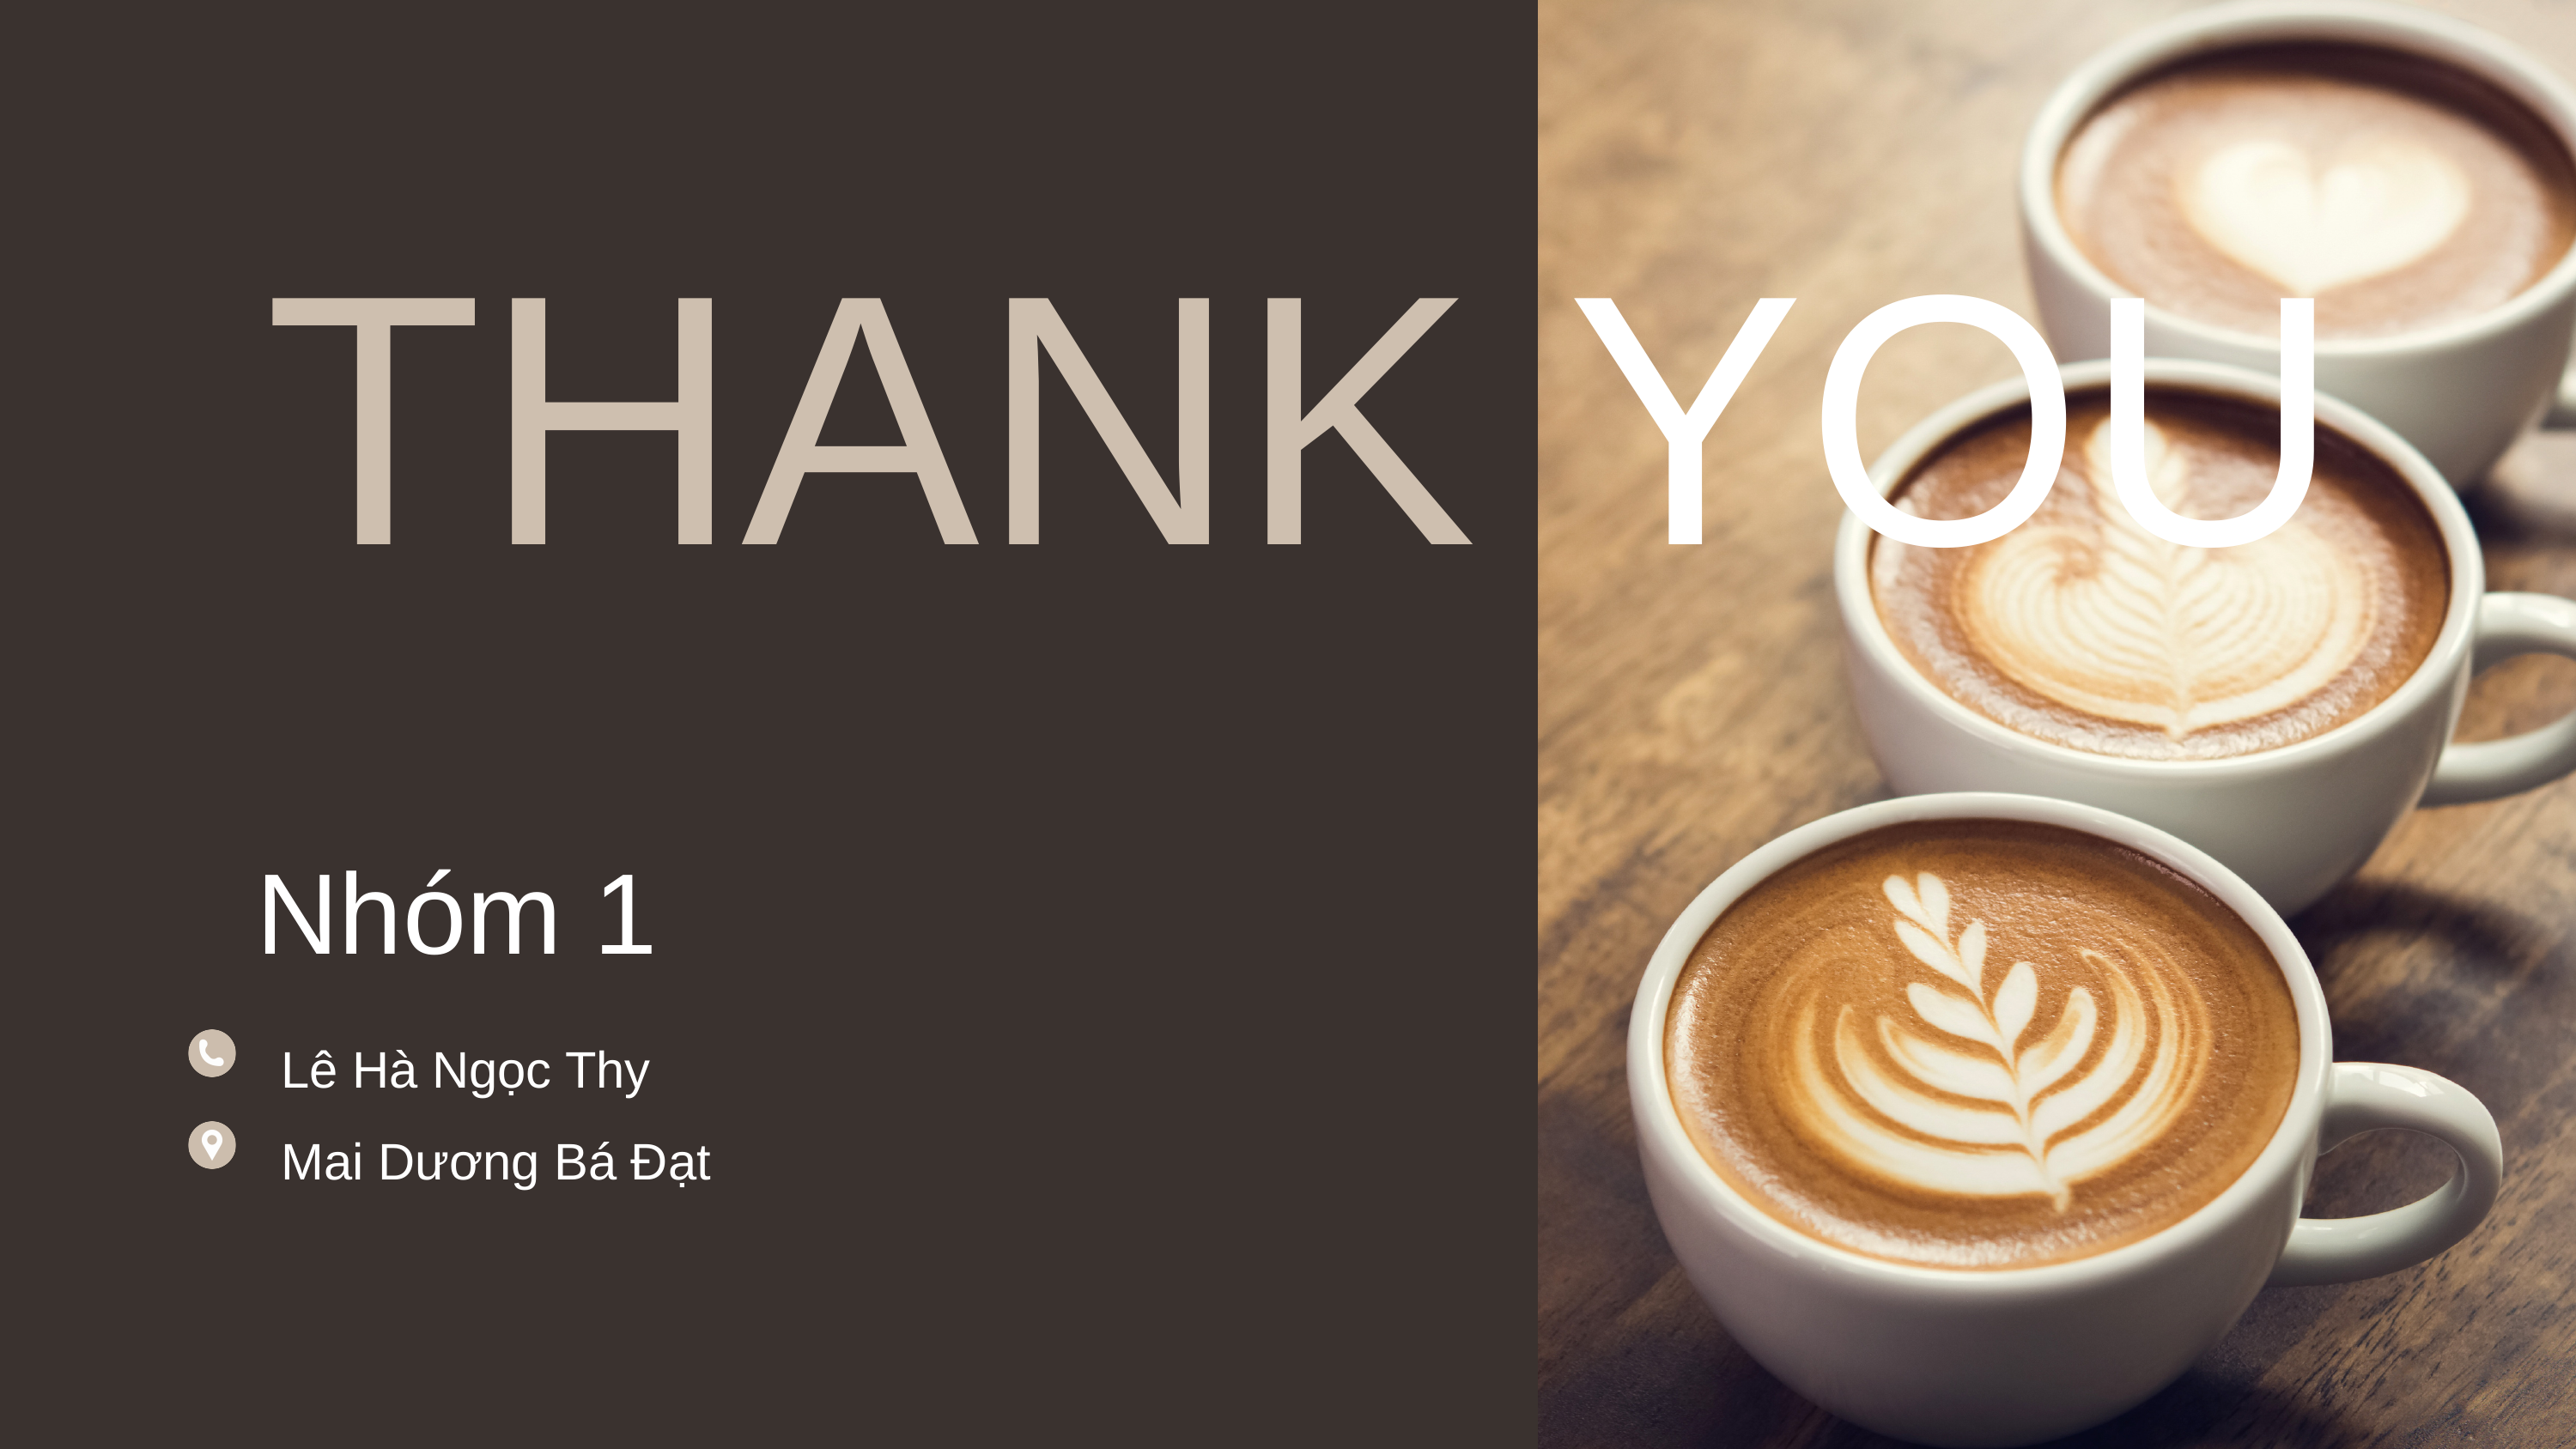

THANK
YOU
Nhóm 1
Lê Hà Ngọc Thy
Mai Dương Bá Đạt